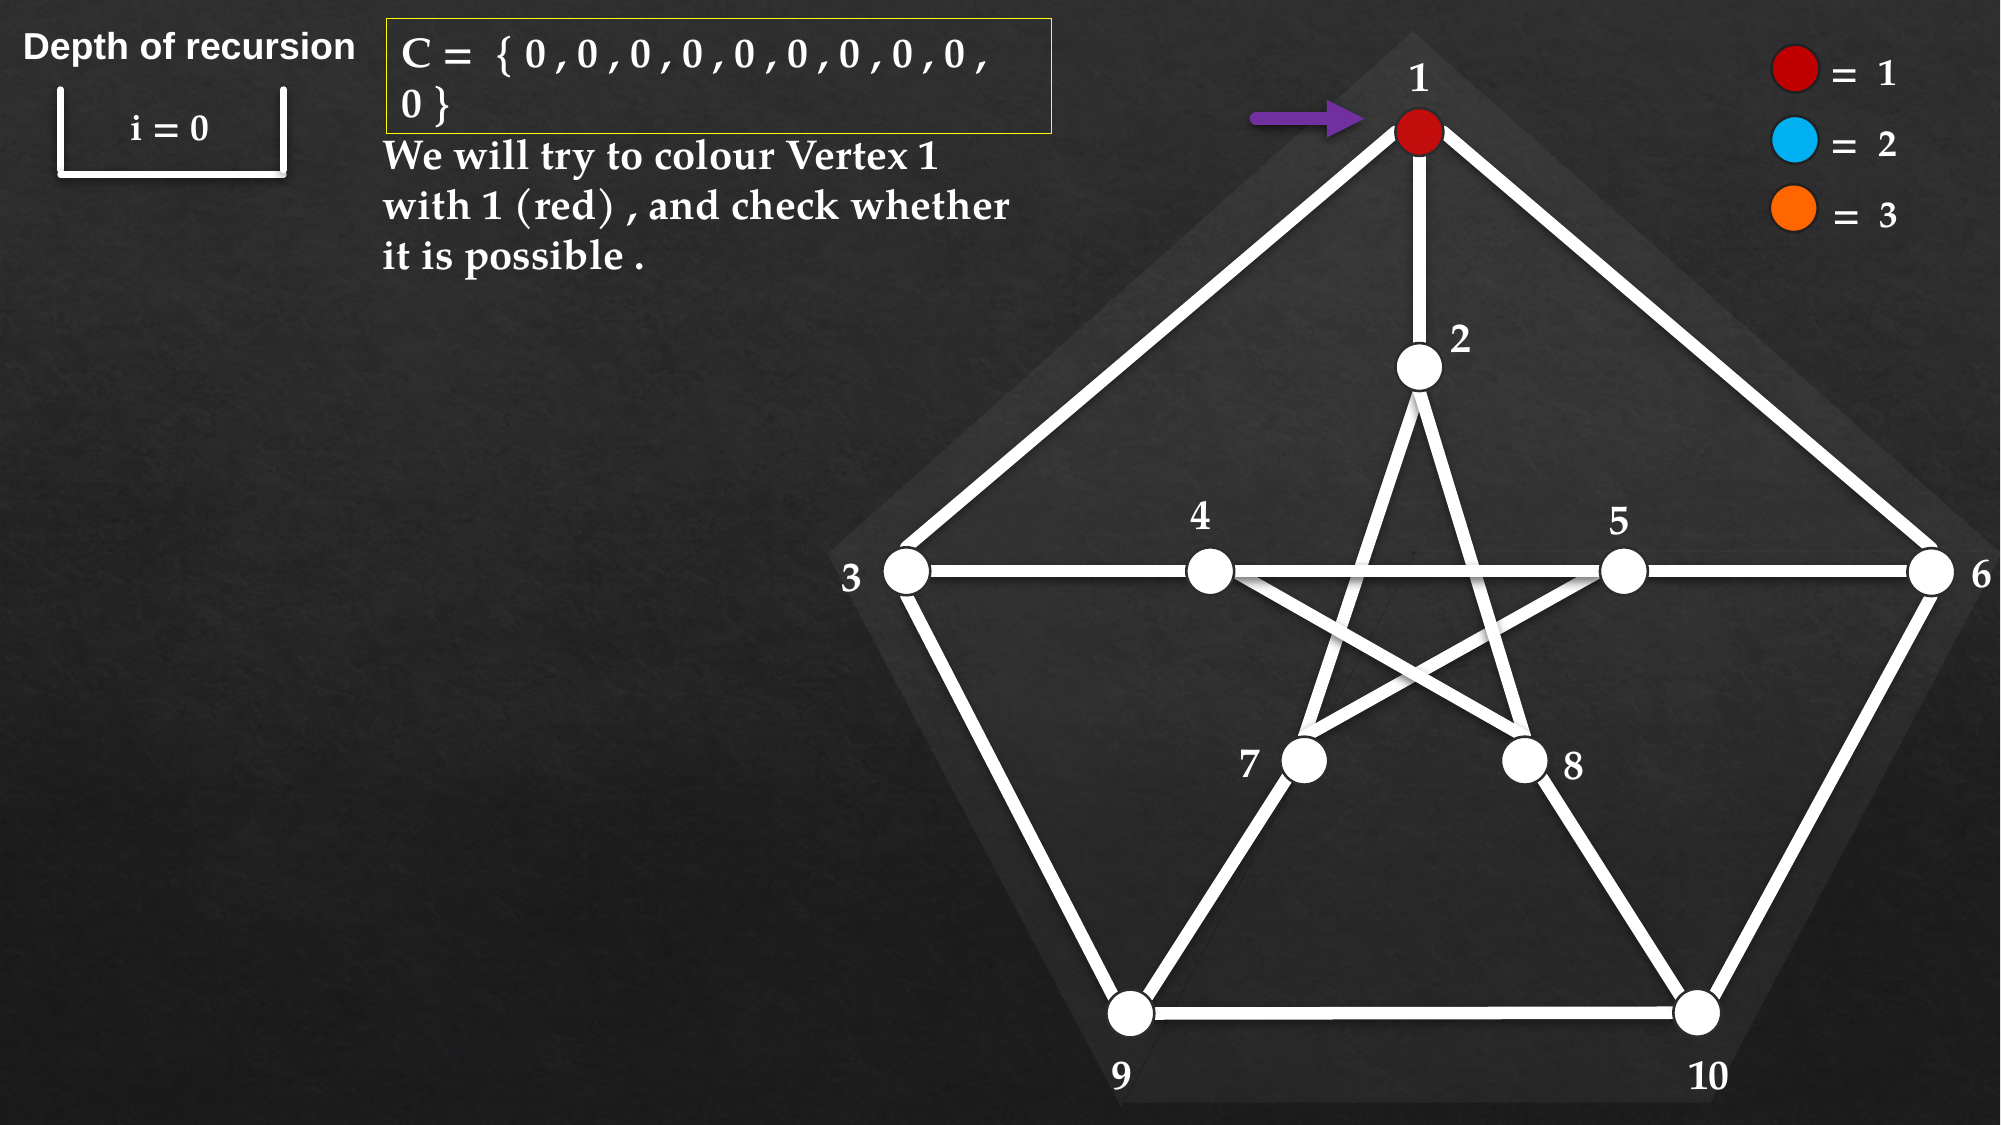

Depth of recursion
C =  { 0 , 0 , 0 , 0 , 0 , 0 , 0 , 0 , 0 , 0 }

=  1
1

i = 0

=  2

We will try to colour Vertex 1 with 1 (red) , and check whether it is possible .
=  3

2

4
5
6
3

7
8

9
10